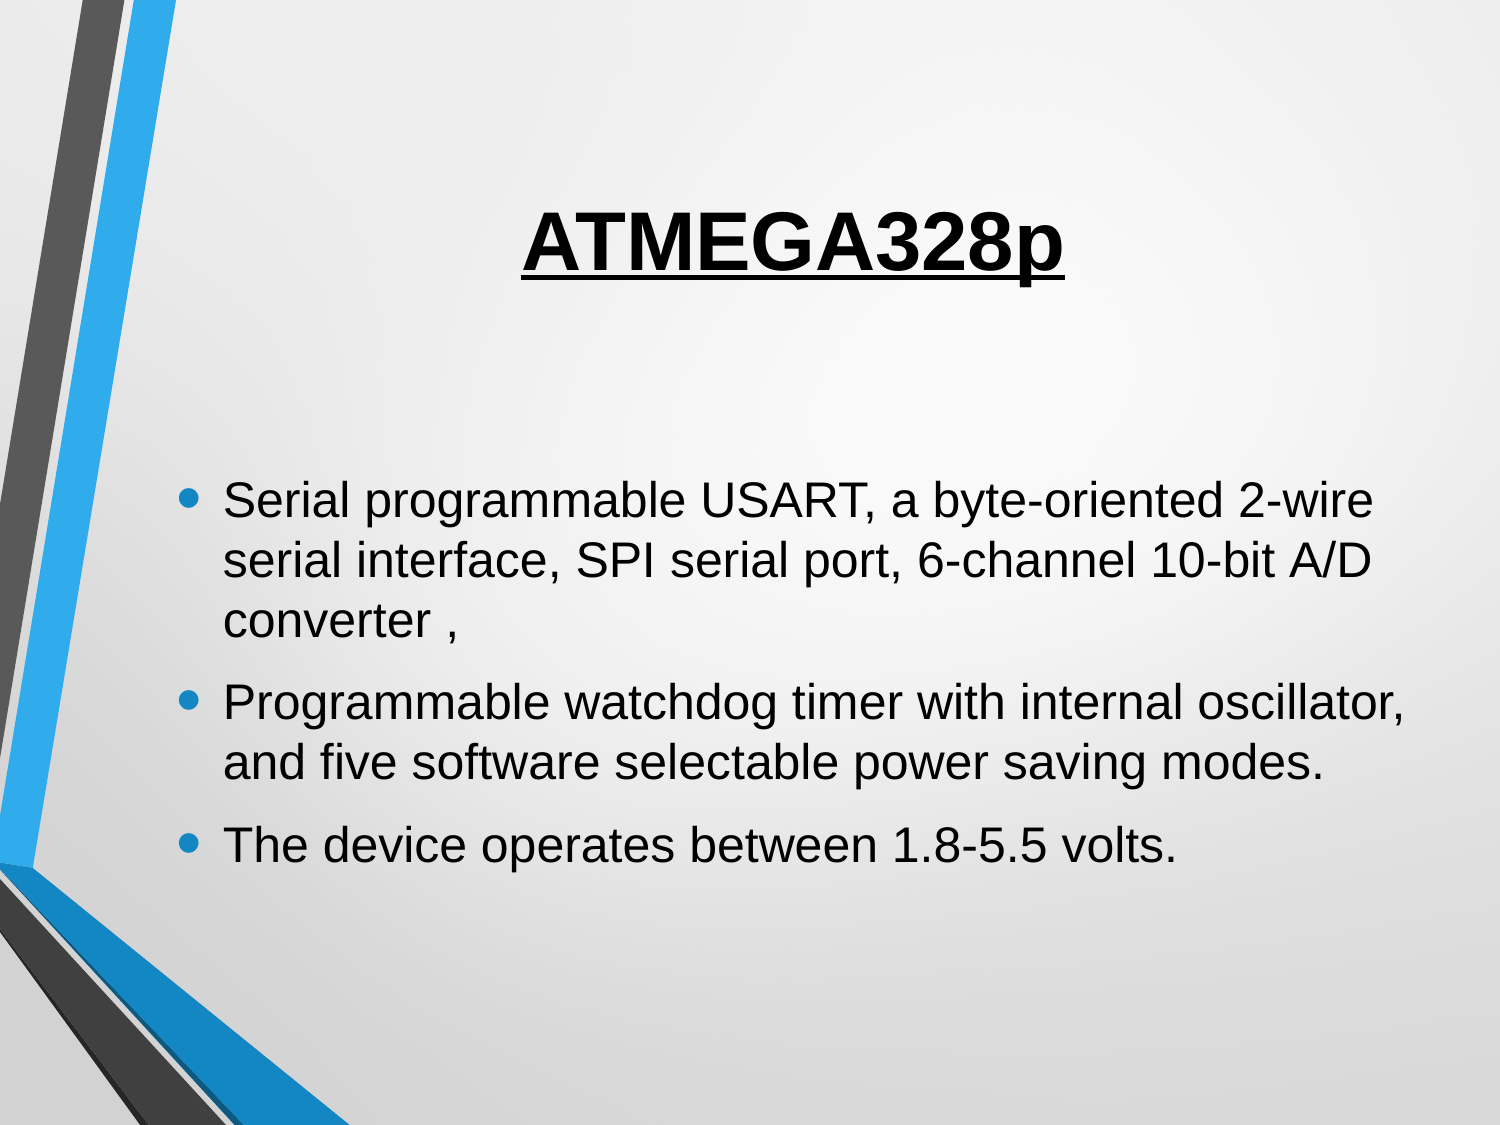

# ATMEGA328p
Serial programmable USART, a byte-oriented 2-wire serial interface, SPI serial port, 6-channel 10-bit A/D converter ,
Programmable watchdog timer with internal oscillator, and five software selectable power saving modes.
The device operates between 1.8-5.5 volts.